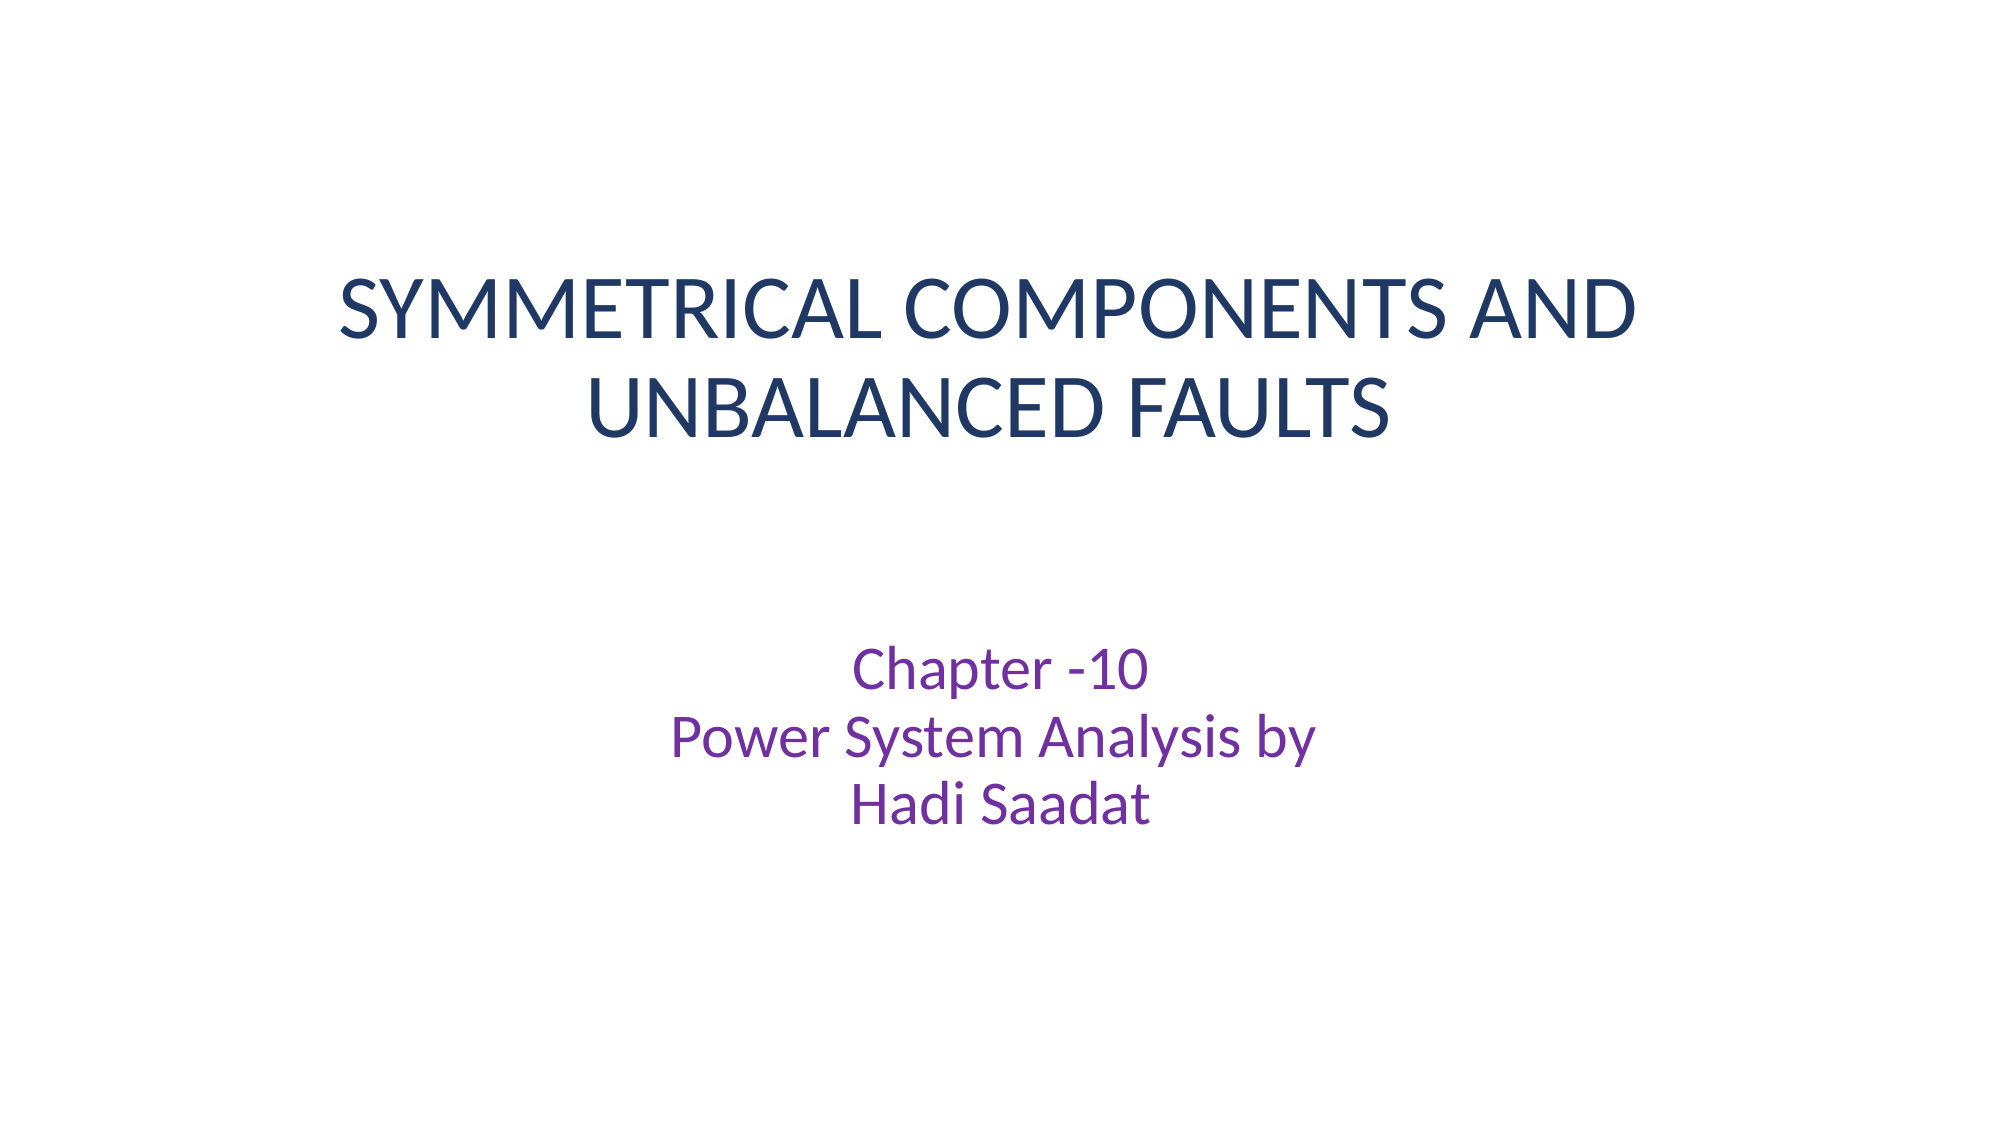

# SYMMETRICAL COMPONENTS AND UNBALANCED FAULTS
Chapter -10
Power System Analysis by
Hadi Saadat